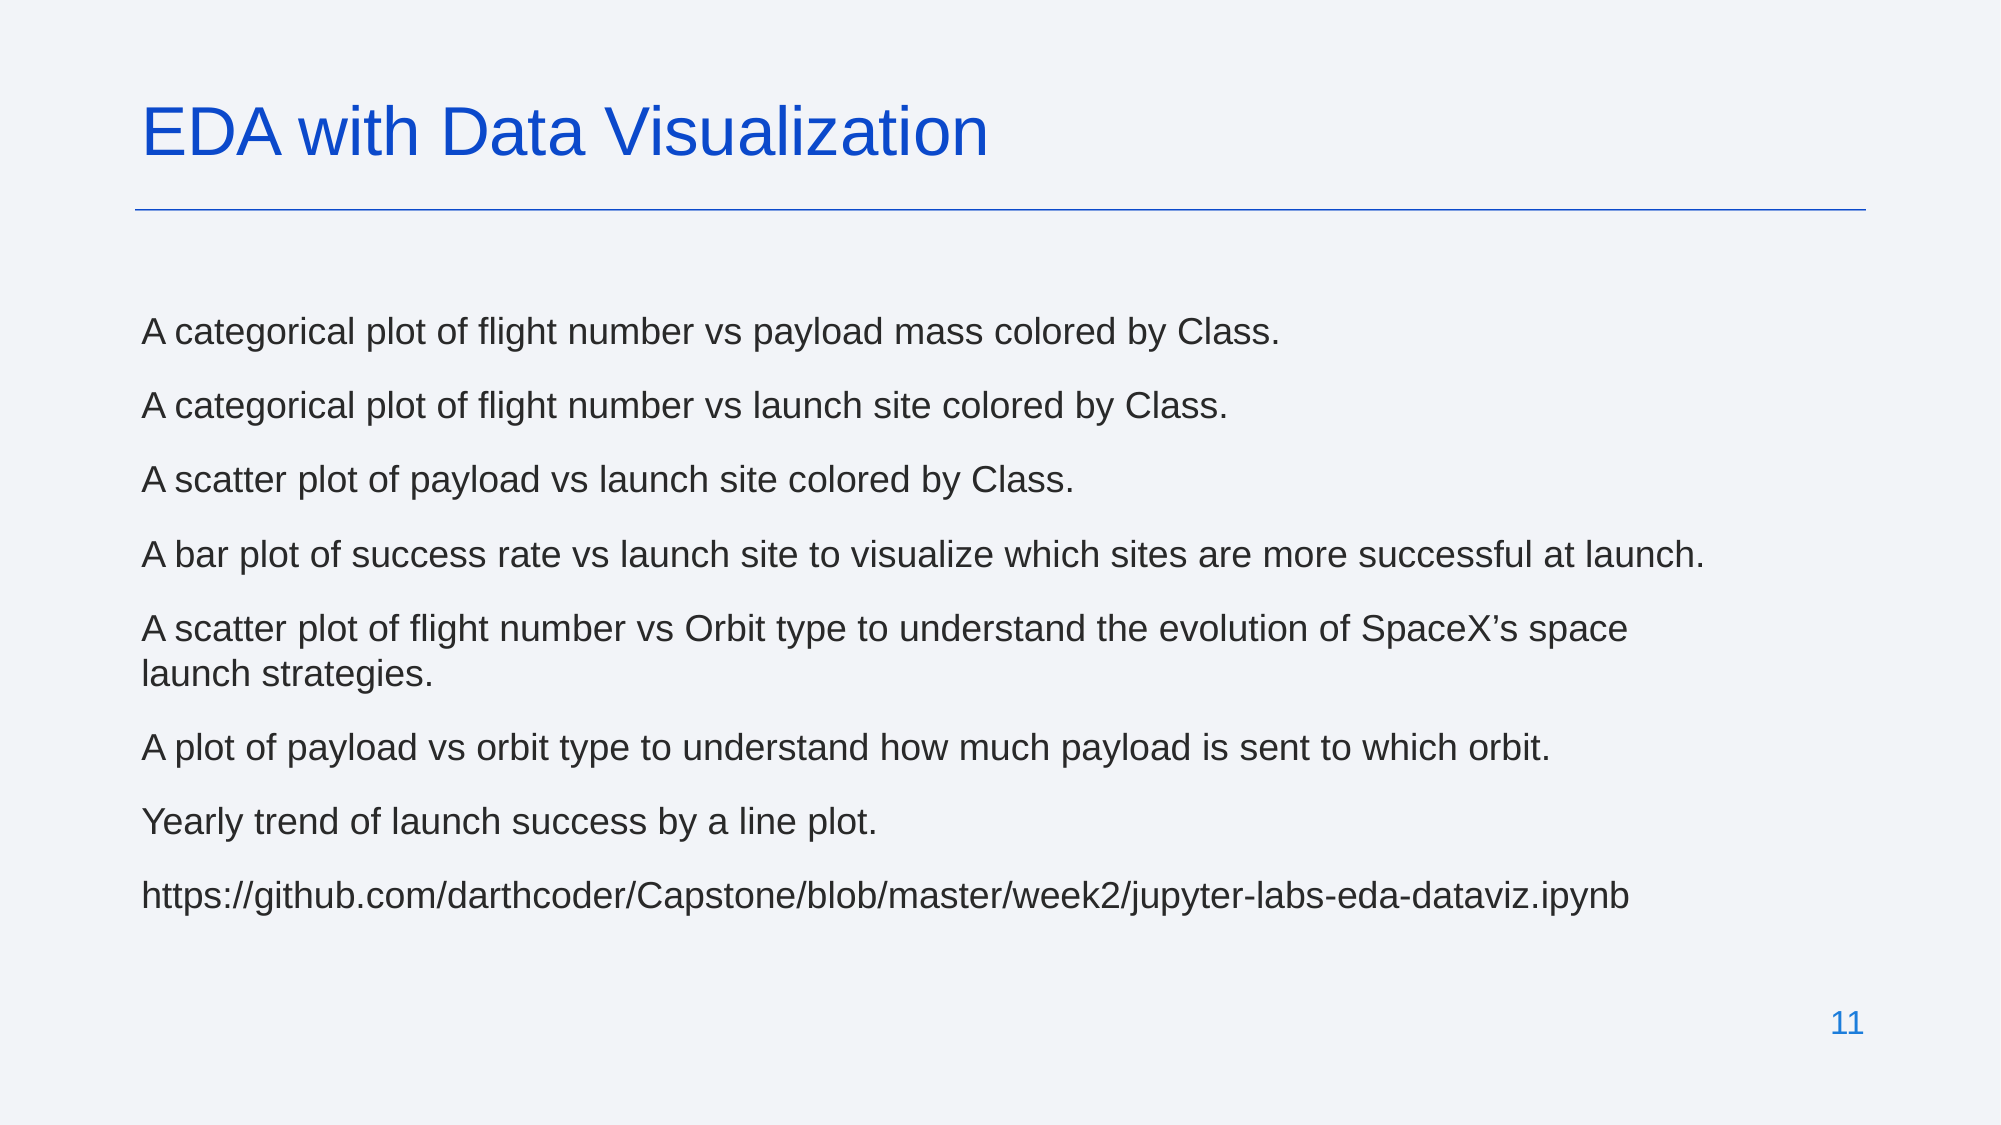

EDA with Data Visualization
A categorical plot of flight number vs payload mass colored by Class.
A categorical plot of flight number vs launch site colored by Class.
A scatter plot of payload vs launch site colored by Class.
A bar plot of success rate vs launch site to visualize which sites are more successful at launch.
A scatter plot of flight number vs Orbit type to understand the evolution of SpaceX’s space launch strategies.
A plot of payload vs orbit type to understand how much payload is sent to which orbit.
Yearly trend of launch success by a line plot.
https://github.com/darthcoder/Capstone/blob/master/week2/jupyter-labs-eda-dataviz.ipynb

11